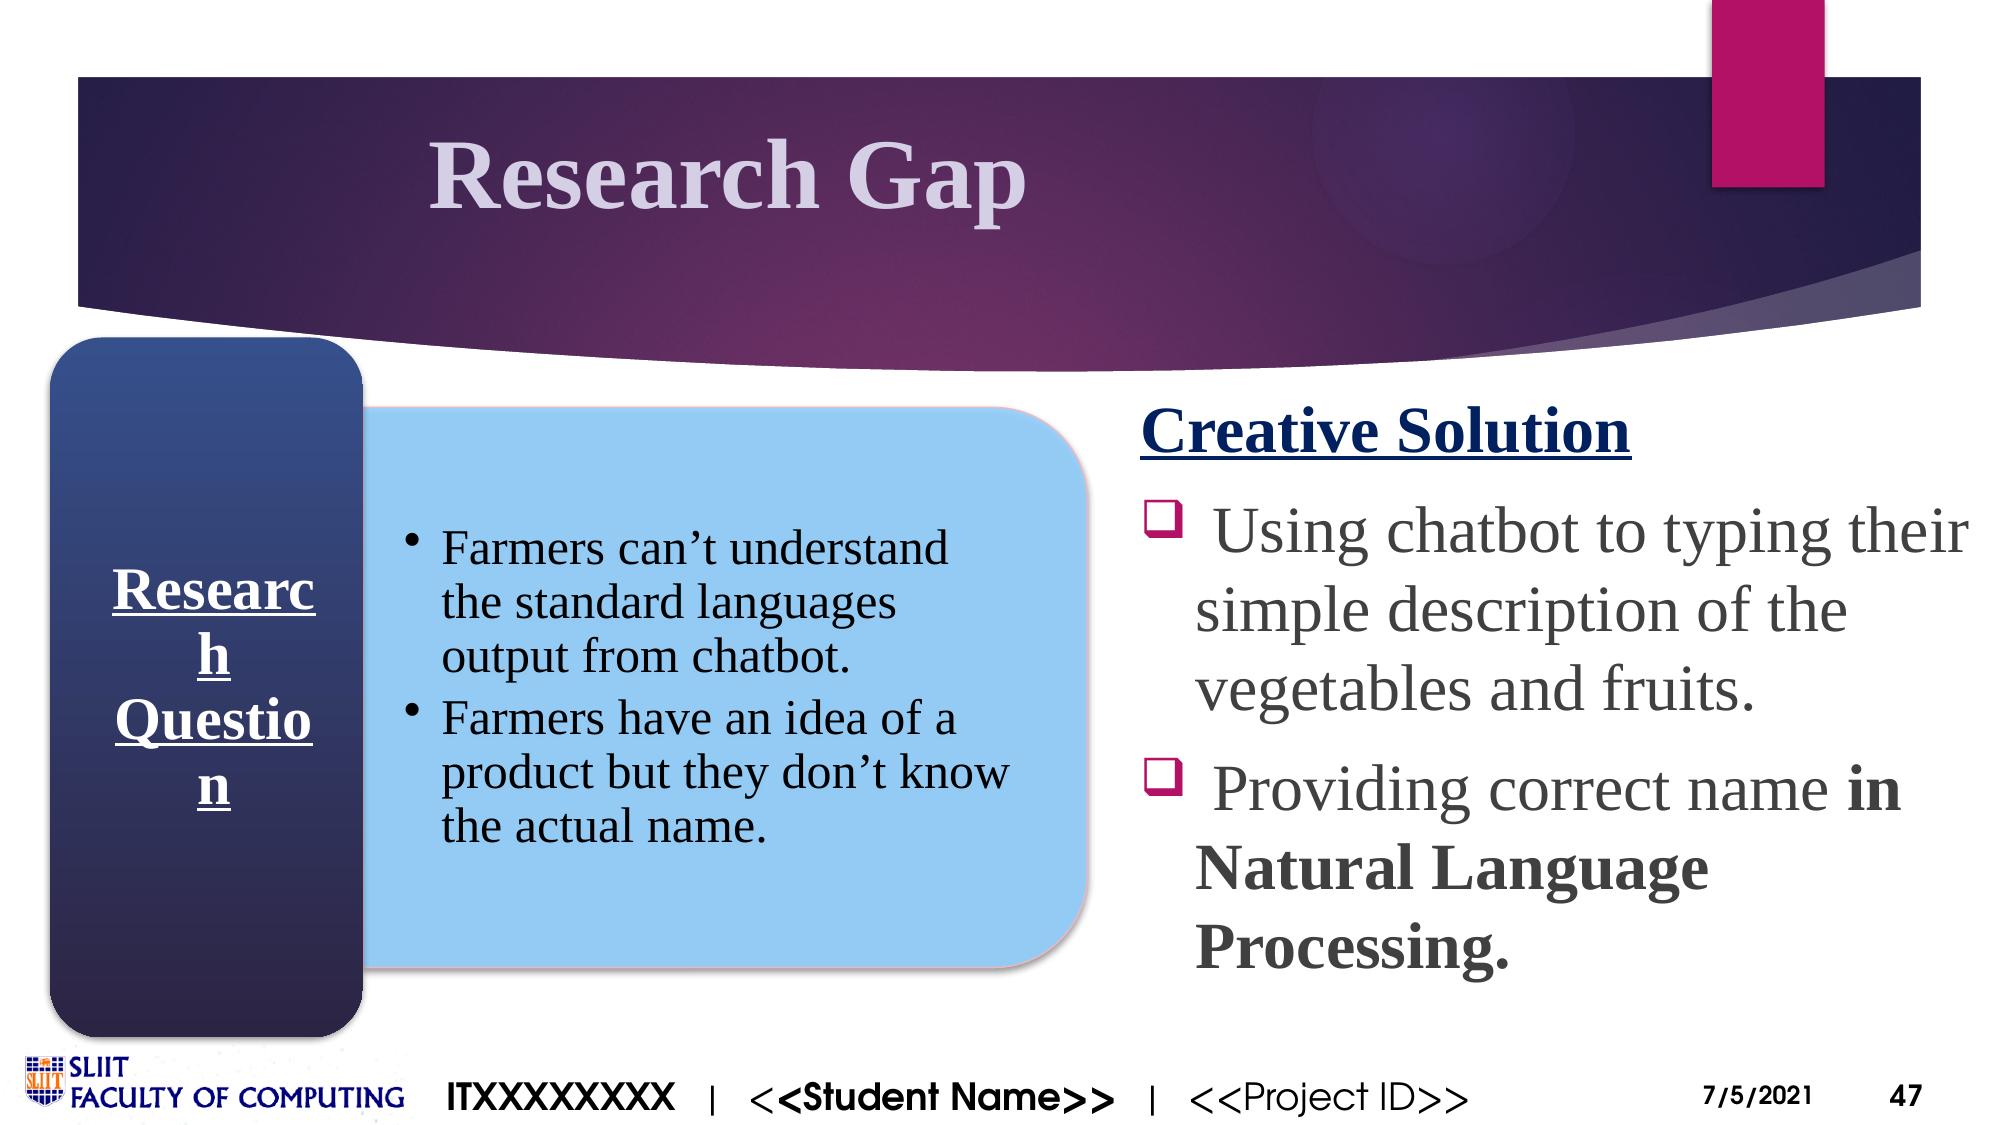

# Research Gap
Farmers can’t understand the standard languages output from chatbot.
Farmers have an idea of a product but they don’t know the actual name.
Research Question
Creative Solution
 Using chatbot to typing their simple description of the vegetables and fruits.
 Providing correct name in Natural Language Processing.

ITXXXXXXXX   |   <<Student Name>>   |   <<Project ID>>